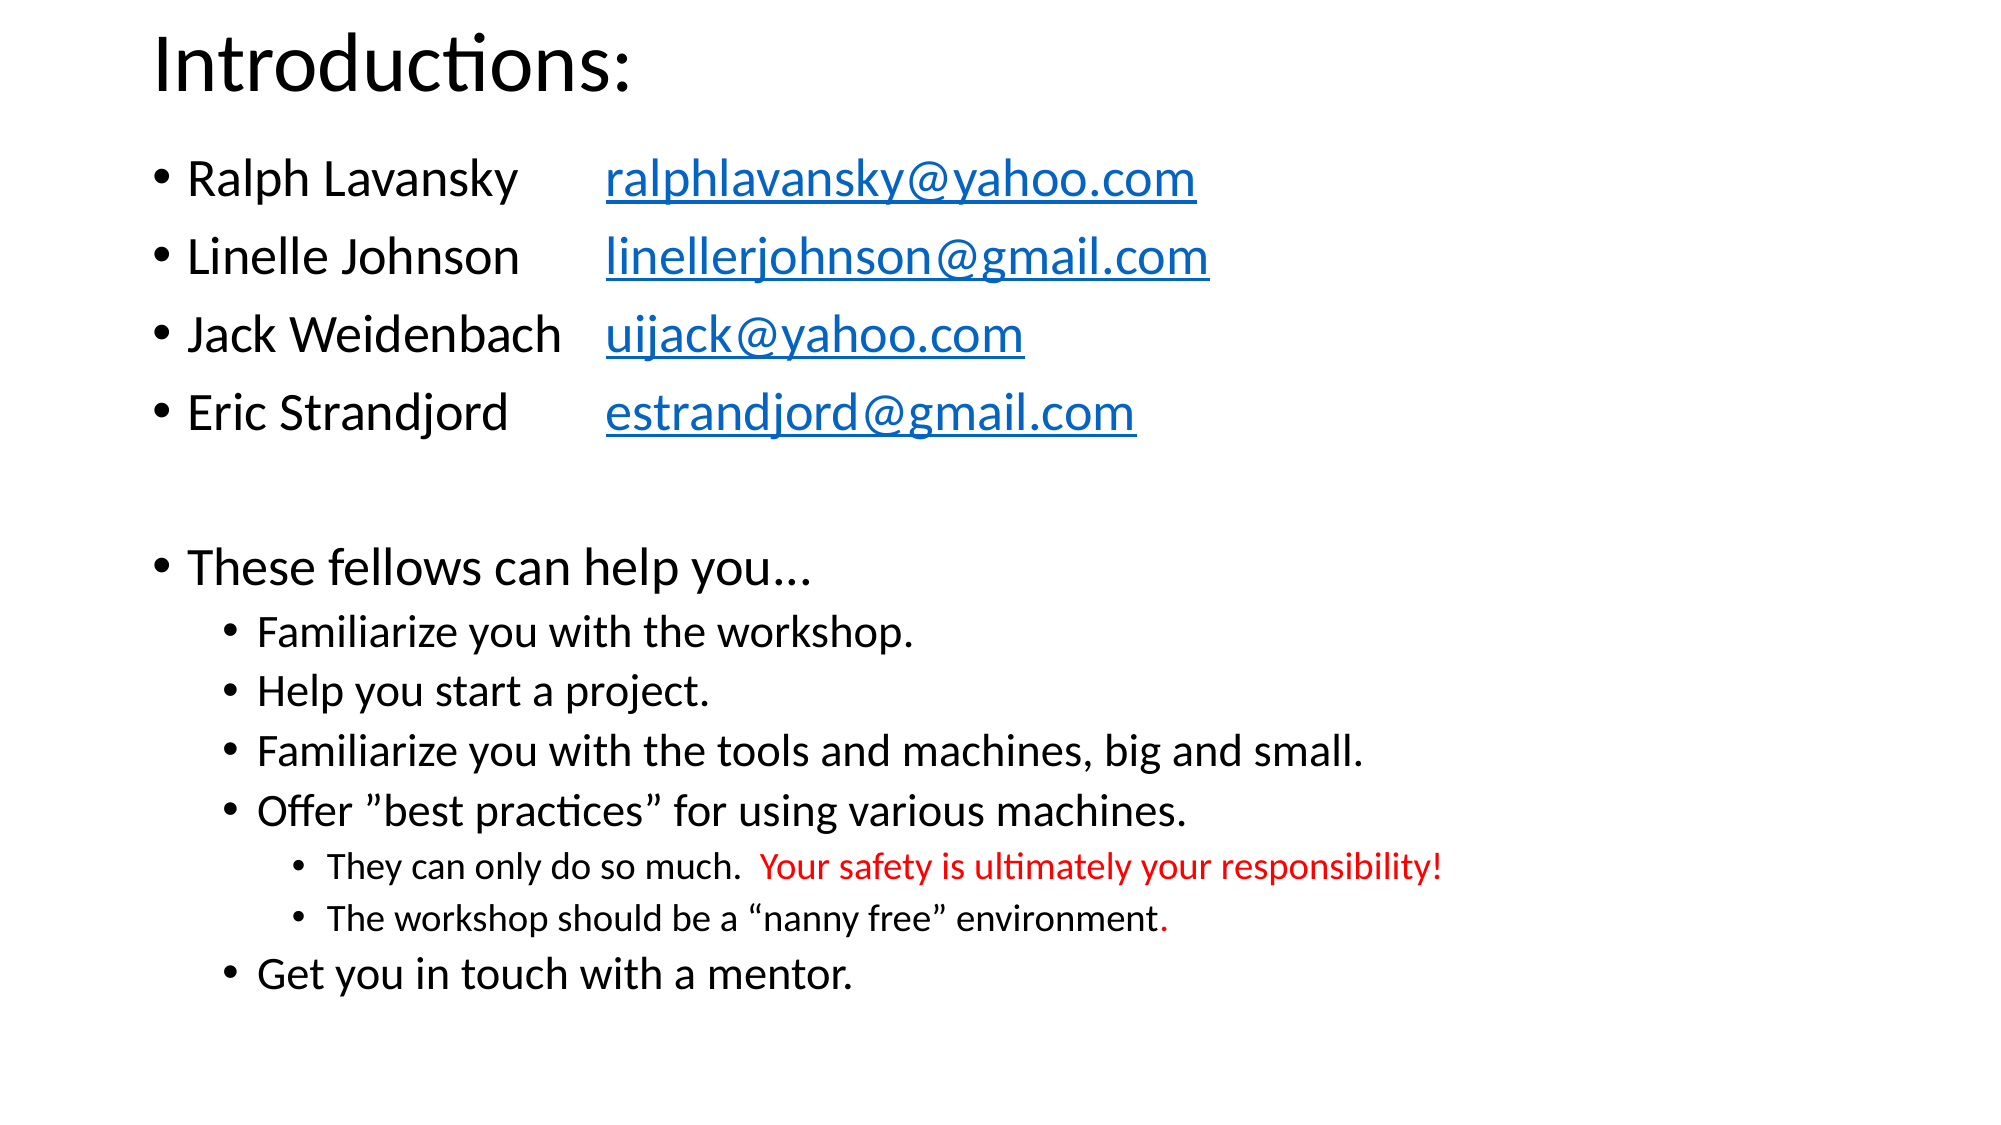

# Introductions:
Ralph Lavansky		ralphlavansky@yahoo.com
Linelle Johnson		linellerjohnson@gmail.com
Jack Weidenbach		uijack@yahoo.com
Eric Strandjord		estrandjord@gmail.com

These fellows can help you...
Familiarize you with the workshop.
Help you start a project.
Familiarize you with the tools and machines, big and small.
Offer ”best practices” for using various machines.
They can only do so much.  Your safety is ultimately your responsibility!
The workshop should be a “nanny free” environment.
Get you in touch with a mentor.